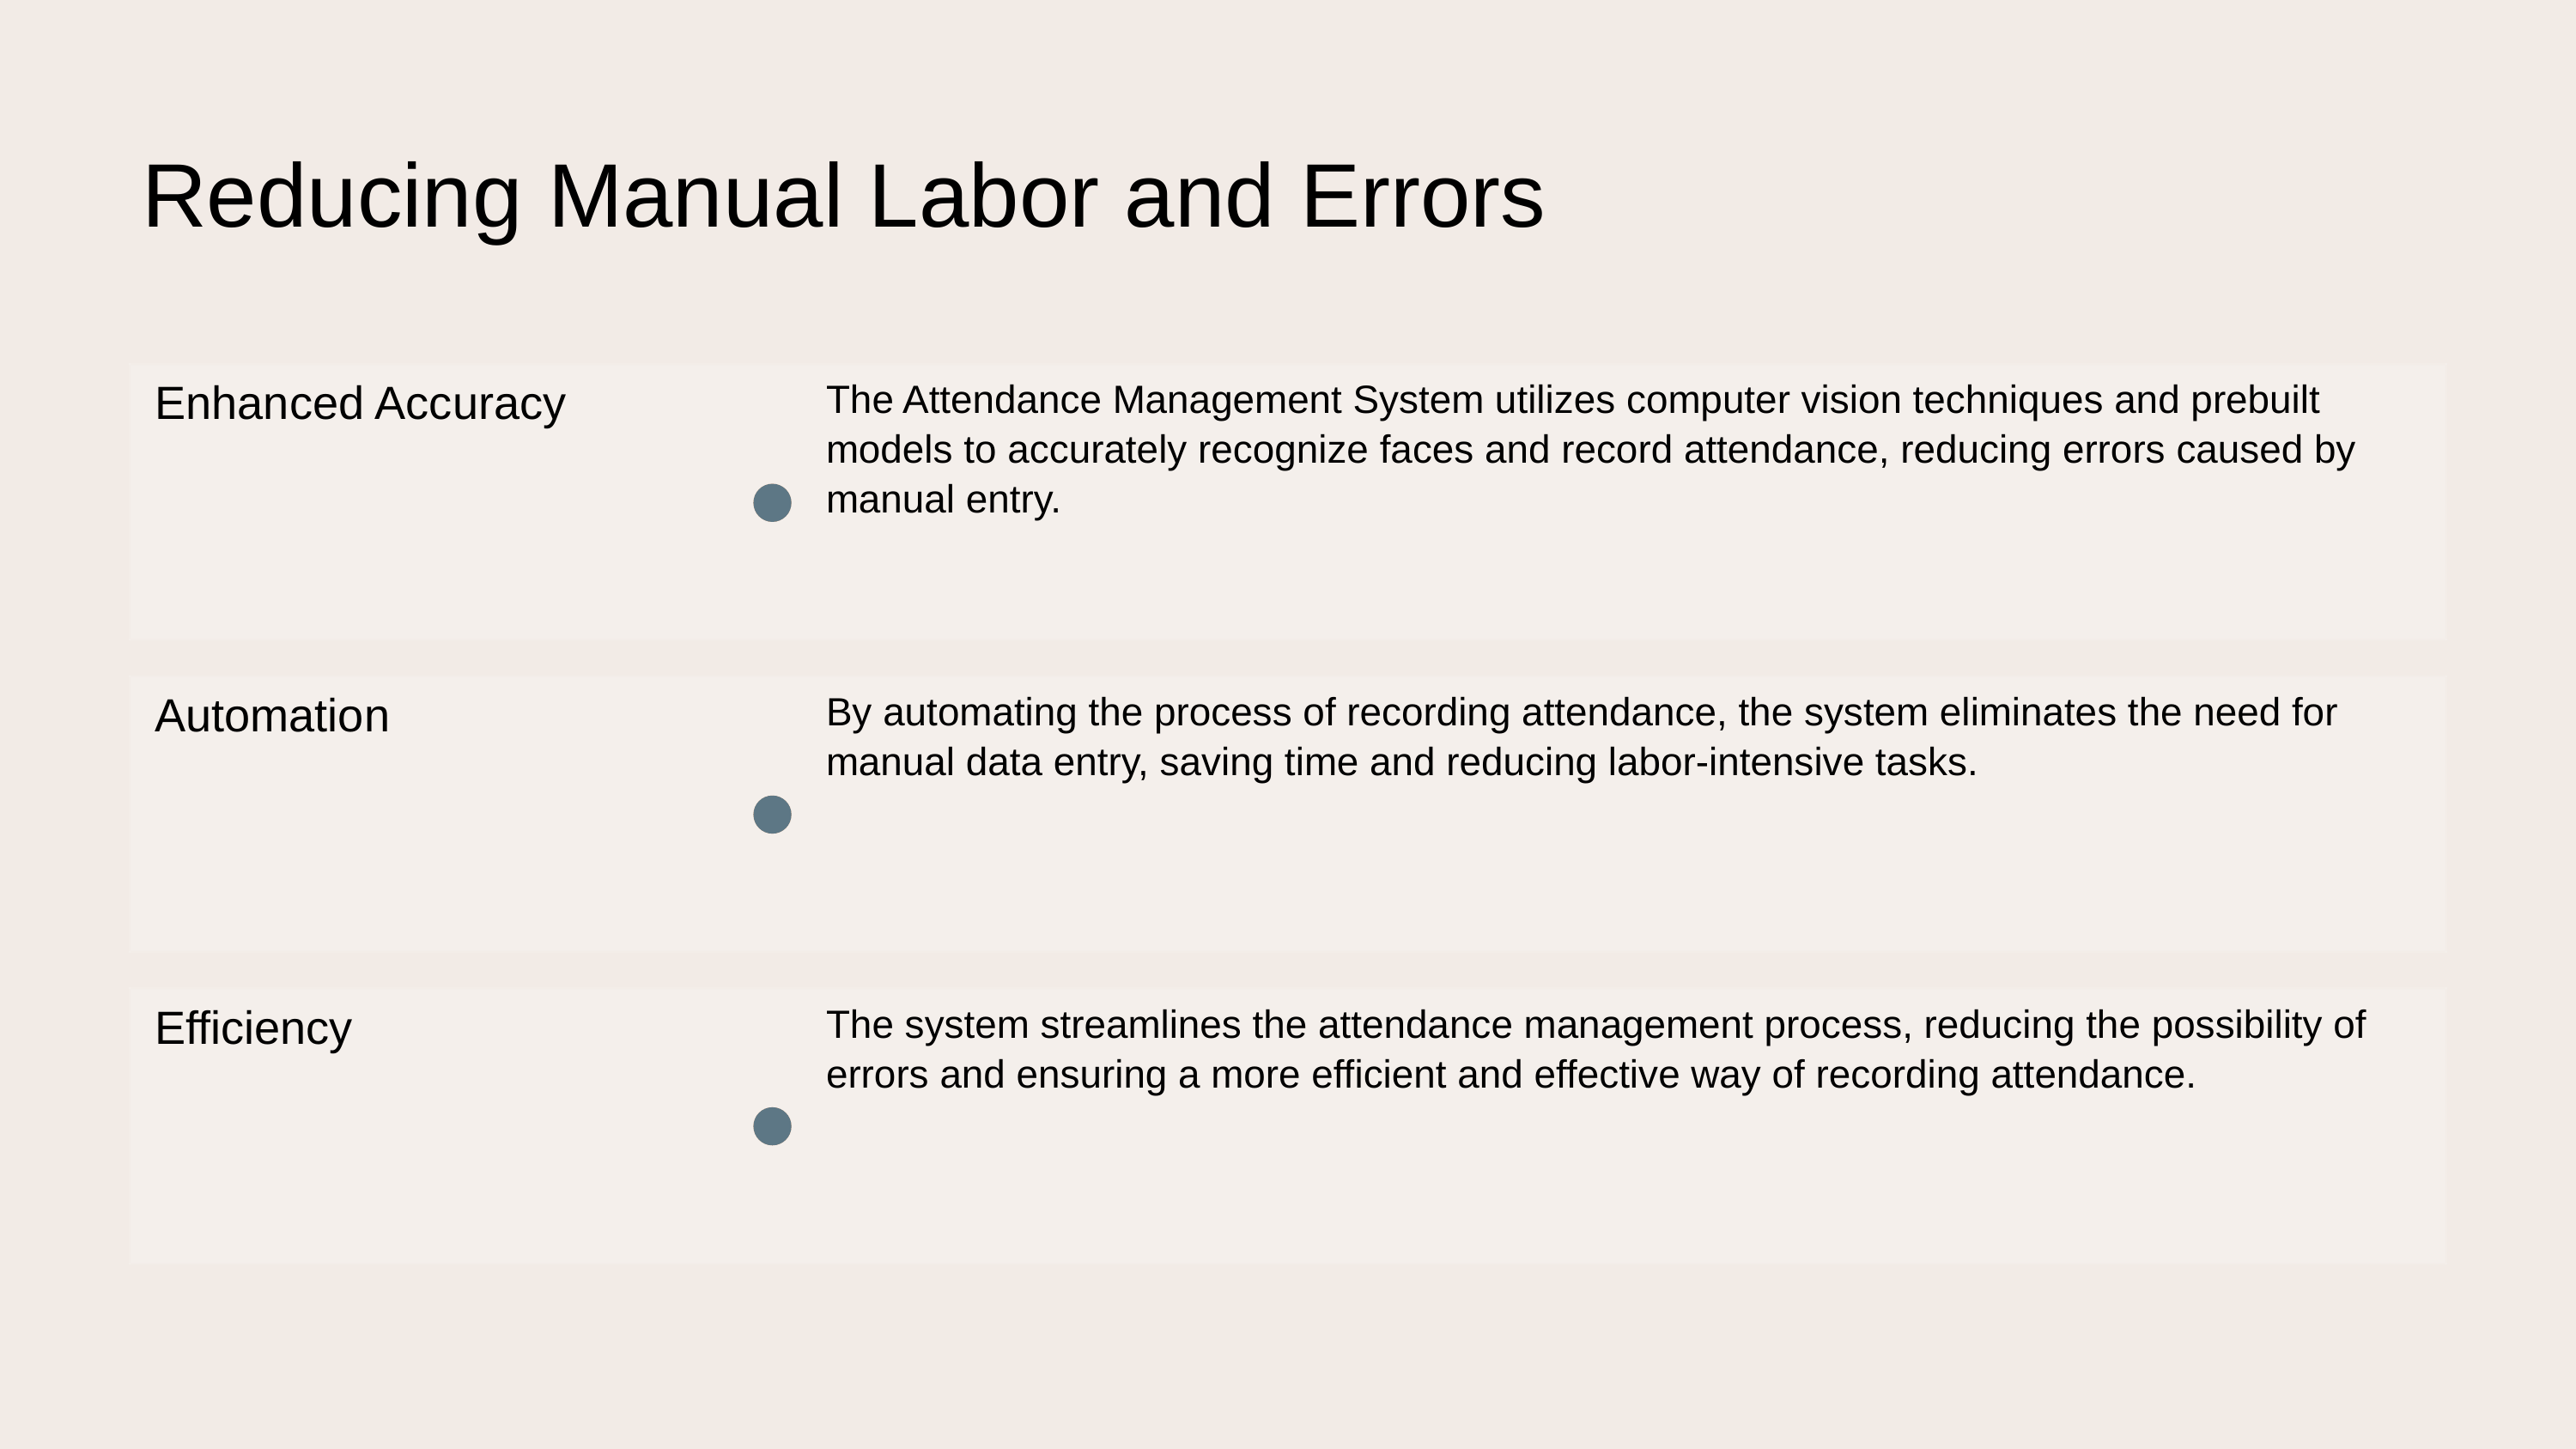

Reducing Manual Labor and Errors

The Attendance Management System utilizes computer vision techniques and prebuilt models to accurately recognize faces and record attendance, reducing errors caused by manual entry.
Enhanced Accuracy

By automating the process of recording attendance, the system eliminates the need for manual data entry, saving time and reducing labor-intensive tasks.
Automation

The system streamlines the attendance management process, reducing the possibility of errors and ensuring a more efficient and effective way of recording attendance.
Efficiency